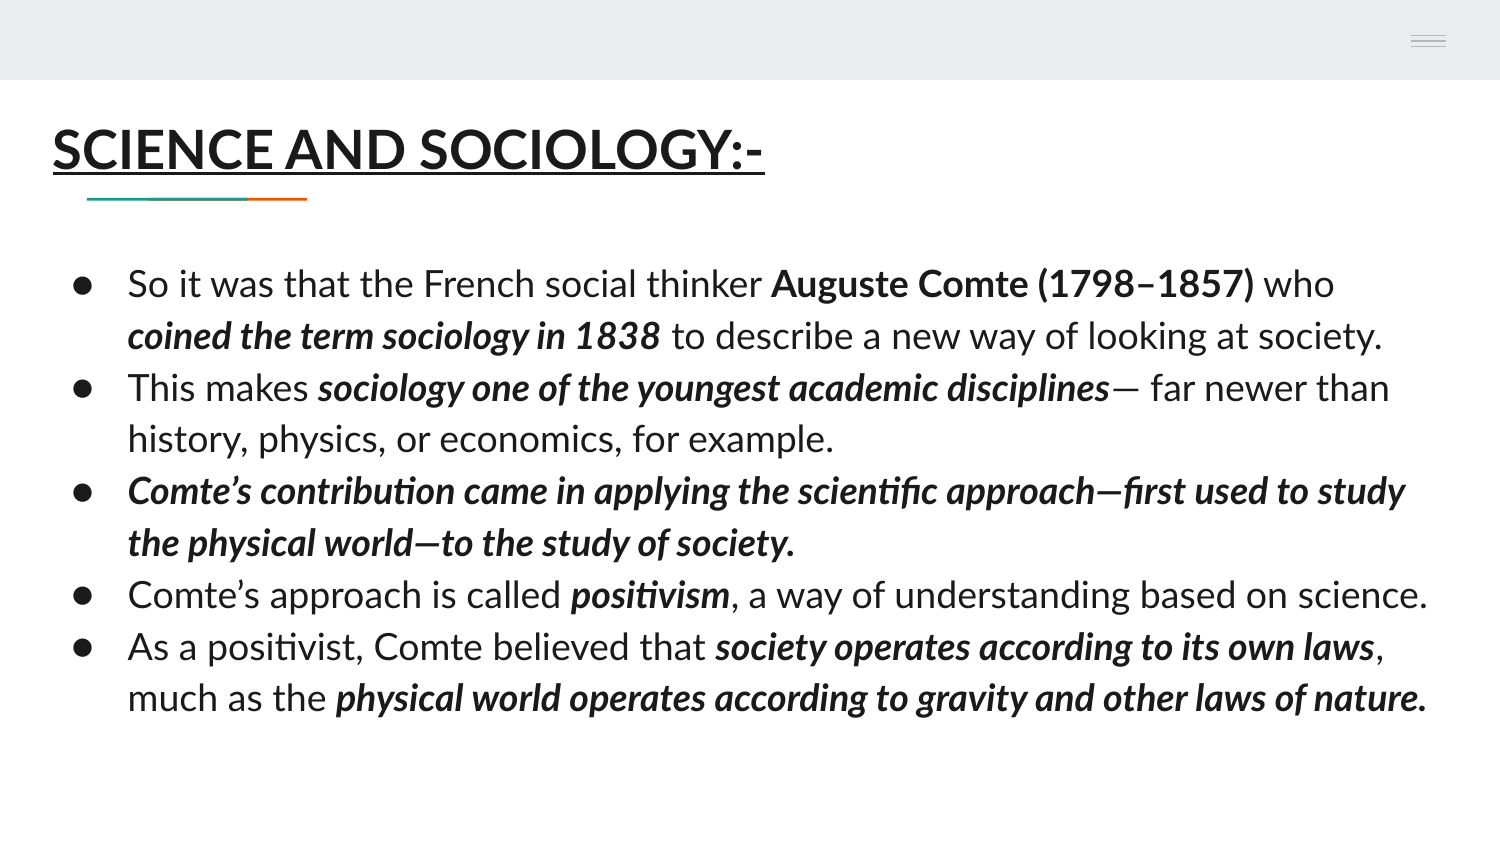

# SCIENCE AND SOCIOLOGY:-
So it was that the French social thinker Auguste Comte (1798–1857) who coined the term sociology in 1838 to describe a new way of looking at society.
This makes sociology one of the youngest academic disciplines— far newer than history, physics, or economics, for example.
Comte’s contribution came in applying the scientific approach—first used to study the physical world—to the study of society.
Comte’s approach is called positivism, a way of understanding based on science.
As a positivist, Comte believed that society operates according to its own laws, much as the physical world operates according to gravity and other laws of nature.